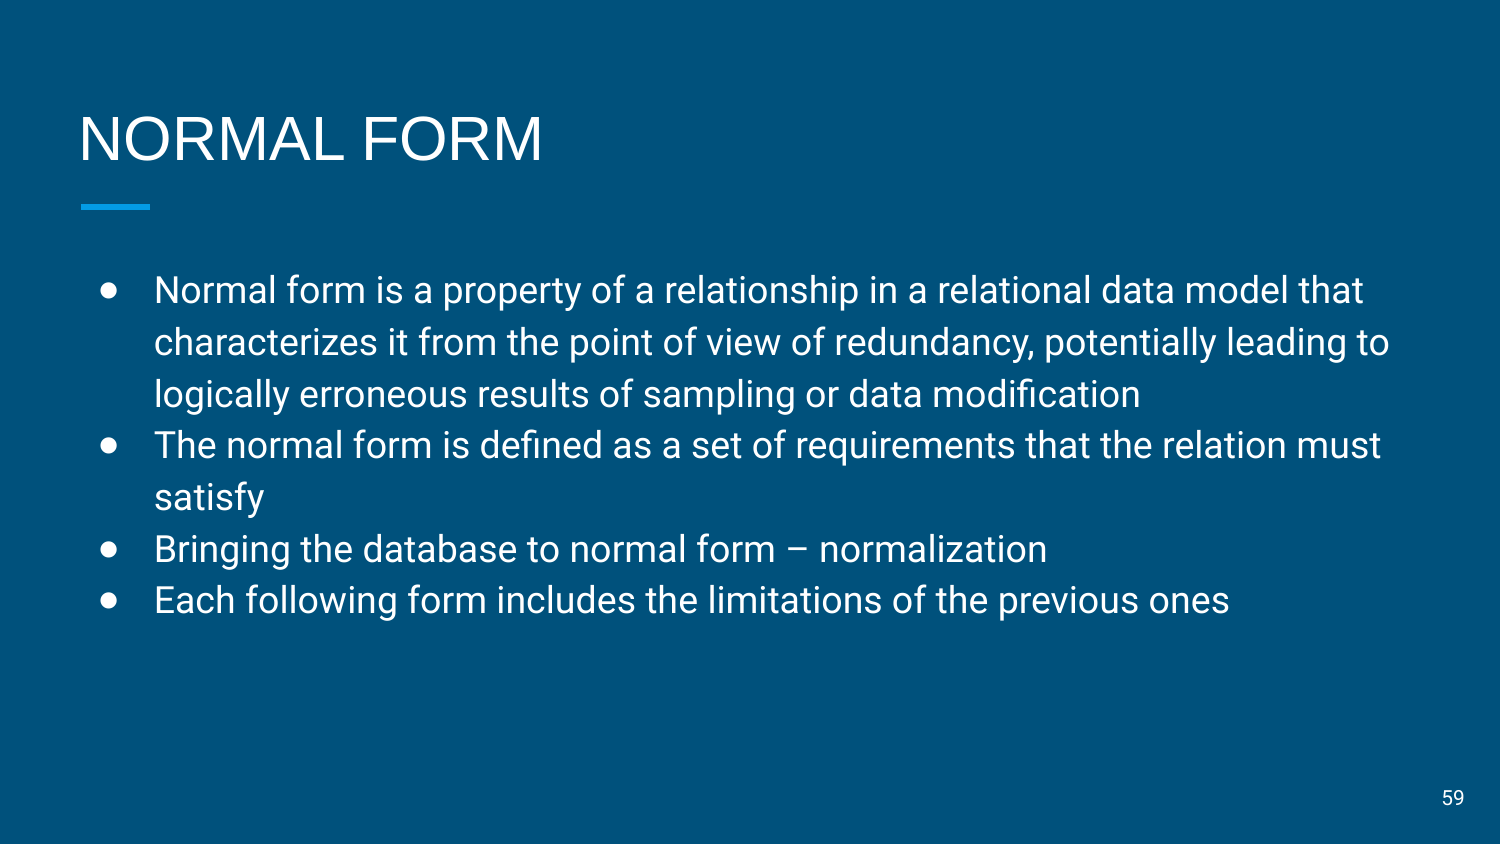

# NORMAL FORM
Normal form is a property of a relationship in a relational data model that characterizes it from the point of view of redundancy, potentially leading to logically erroneous results of sampling or data modification
The normal form is defined as a set of requirements that the relation must satisfy
Bringing the database to normal form – normalization
Each following form includes the limitations of the previous ones
59